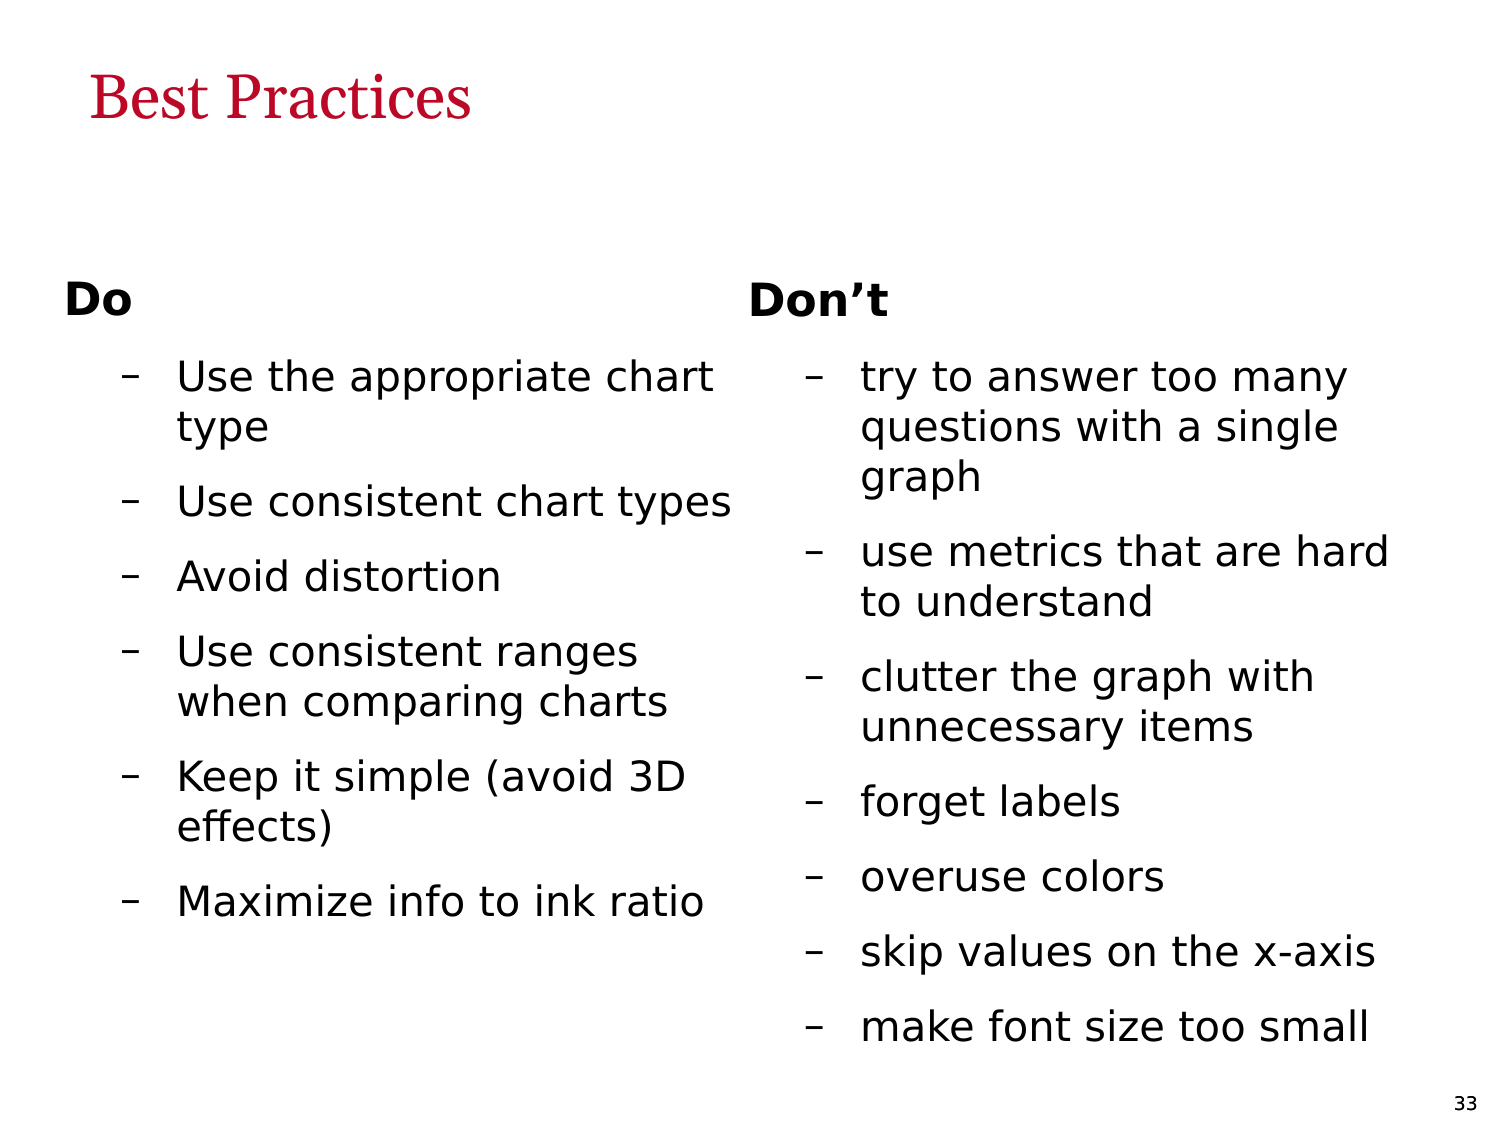

# Best Practices
Do
Use the appropriate chart type
Use consistent chart types
Avoid distortion
Use consistent ranges when comparing charts
Keep it simple (avoid 3D effects)
Maximize info to ink ratio

Don’t
try to answer too many questions with a single graph
use metrics that are hard to understand
clutter the graph with unnecessary items
forget labels
overuse colors
skip values on the x-axis
make font size too small